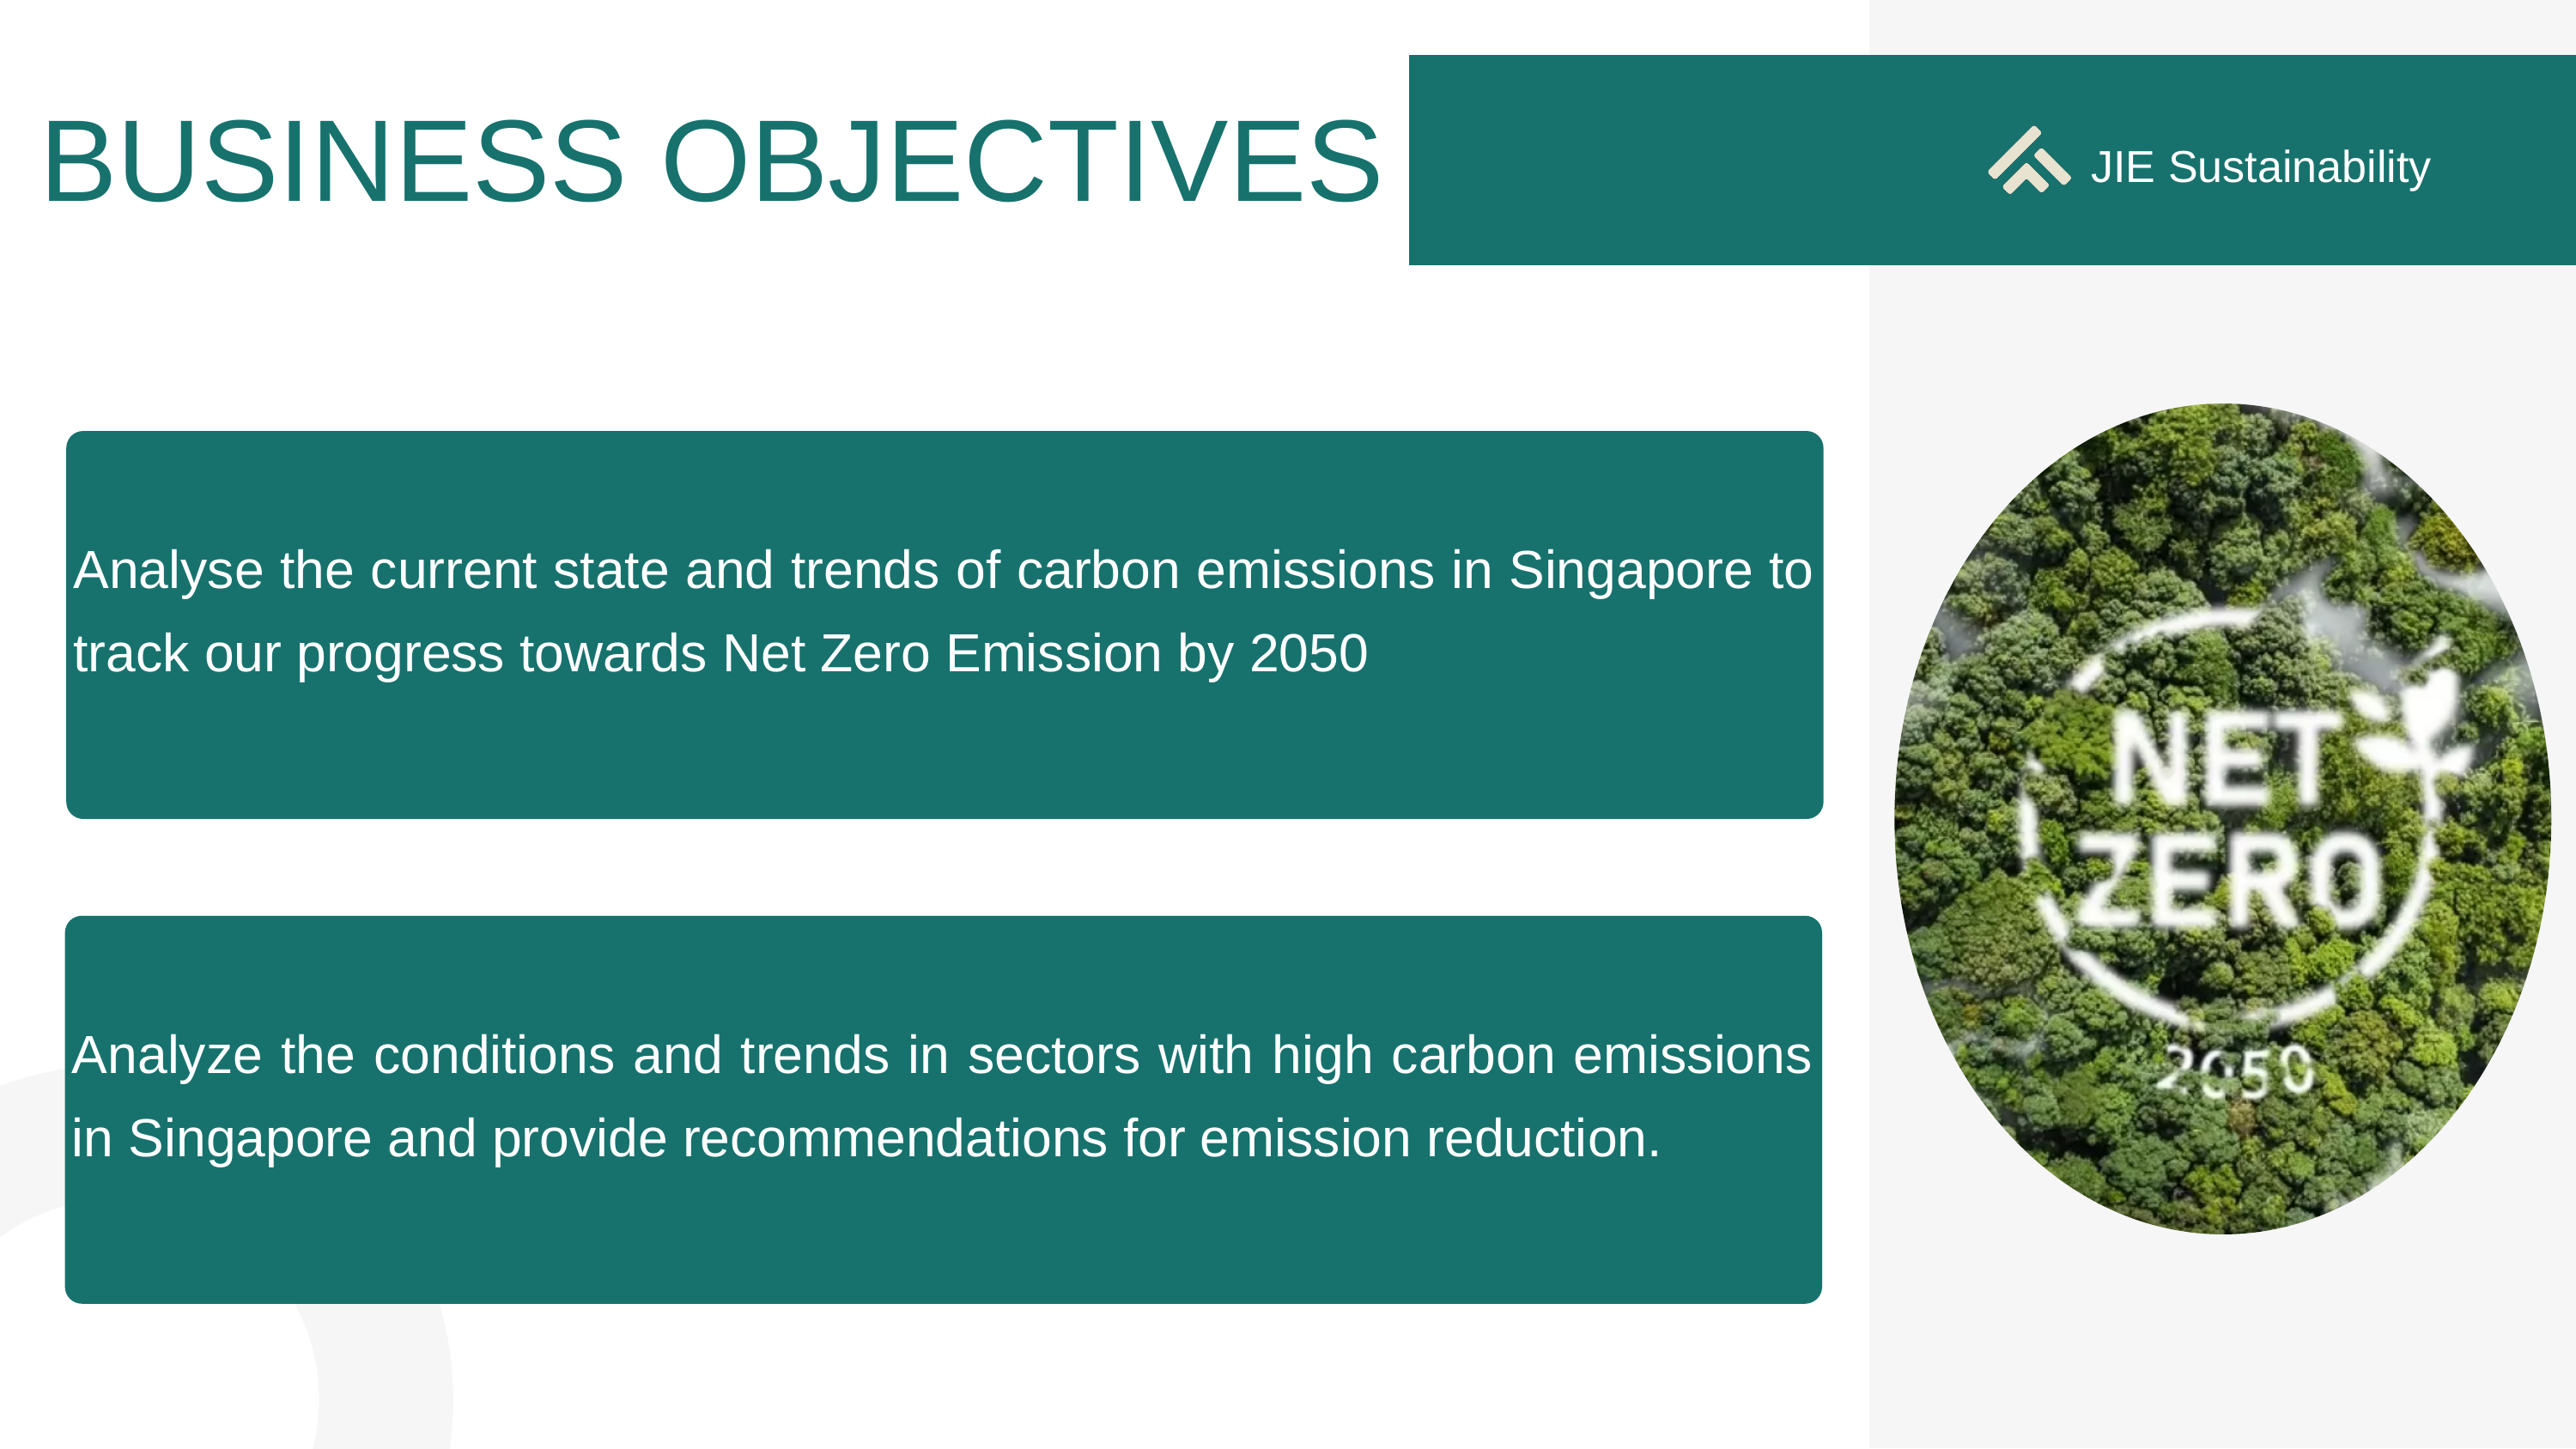

JIE Sustainability
BUSINESS OBJECTIVES

Analyse the current state and trends of carbon emissions in Singapore to track our progress towards Net Zero Emission by 2050

Analyze the conditions and trends in sectors with high carbon emissions in Singapore and provide recommendations for emission reduction.